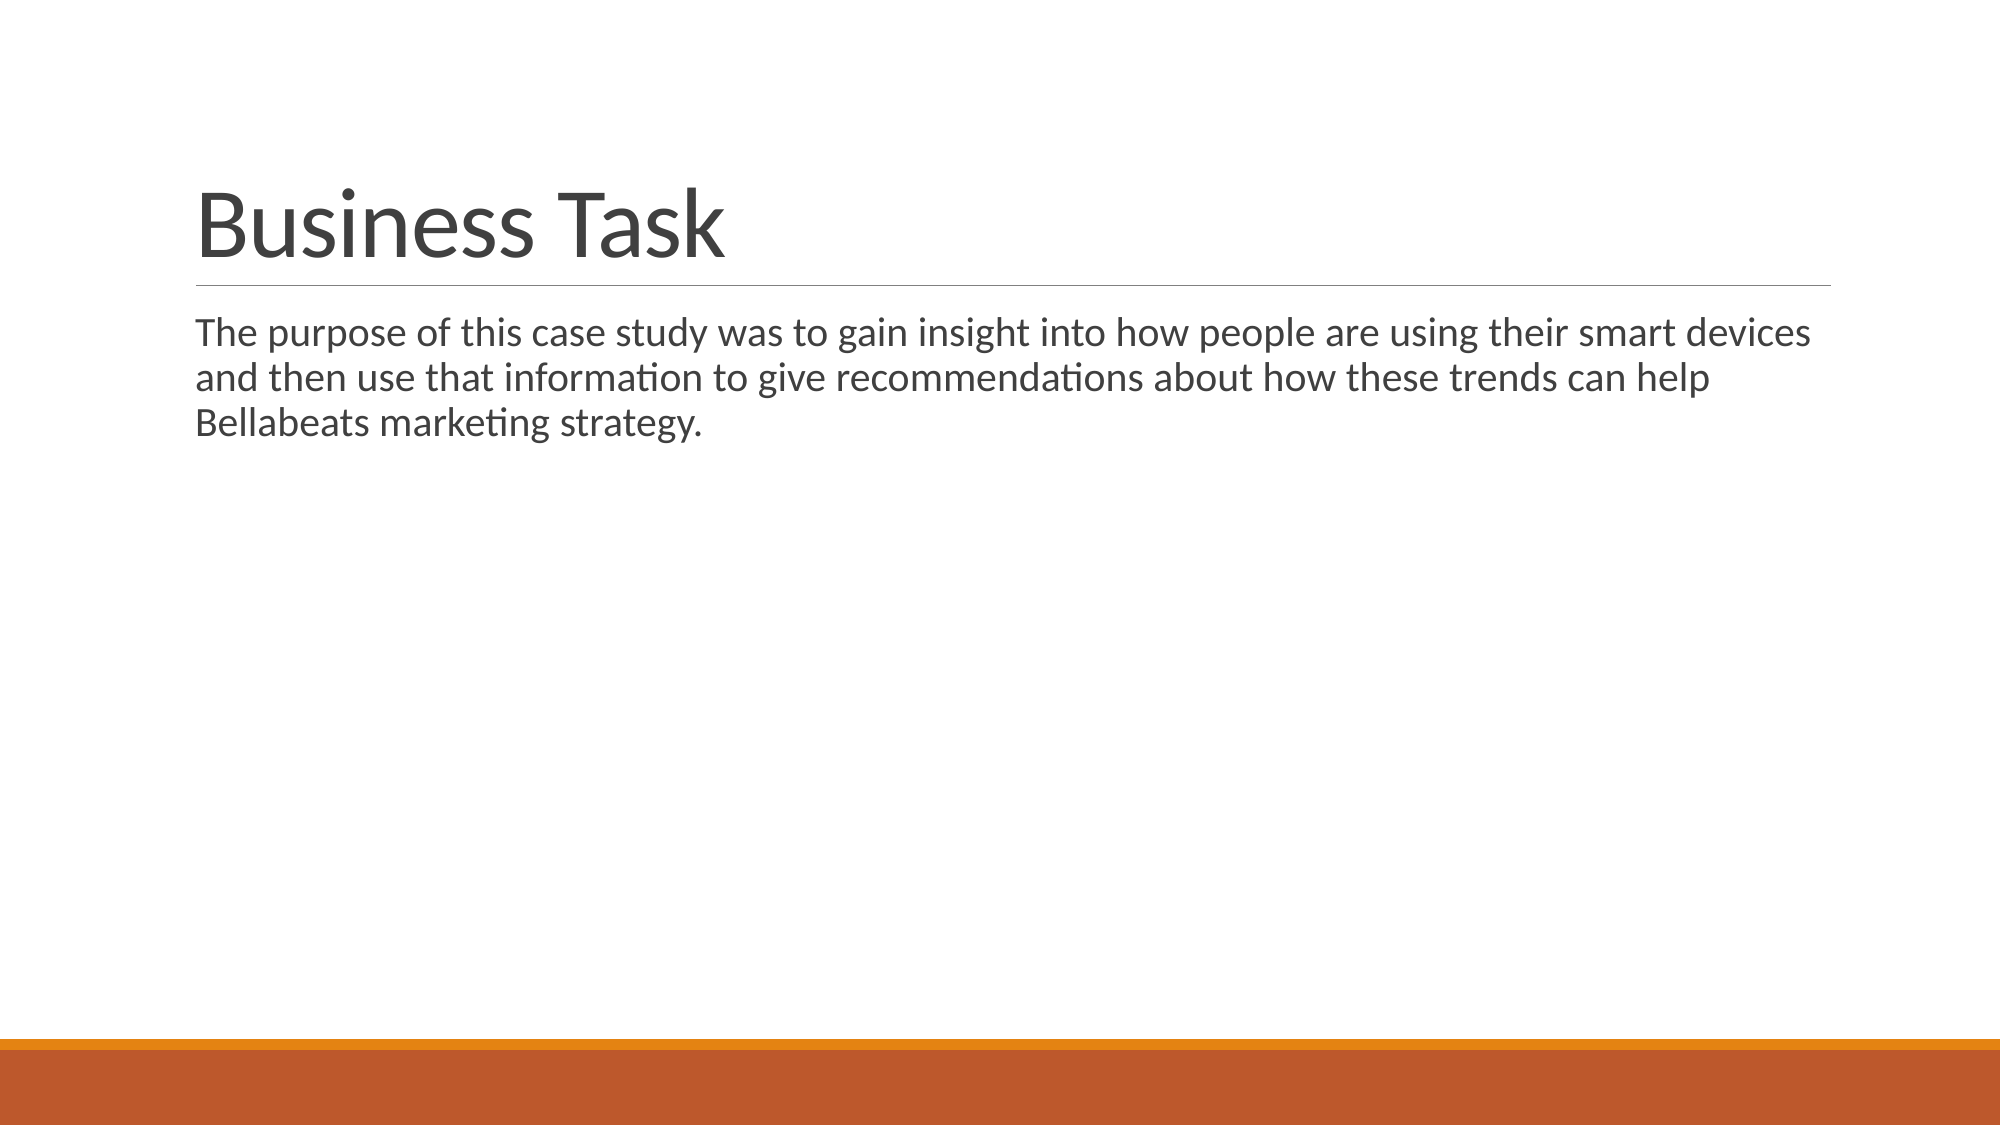

# Business Task
The purpose of this case study was to gain insight into how people are using their smart devices and then use that information to give recommendations about how these trends can help Bellabeats marketing strategy.